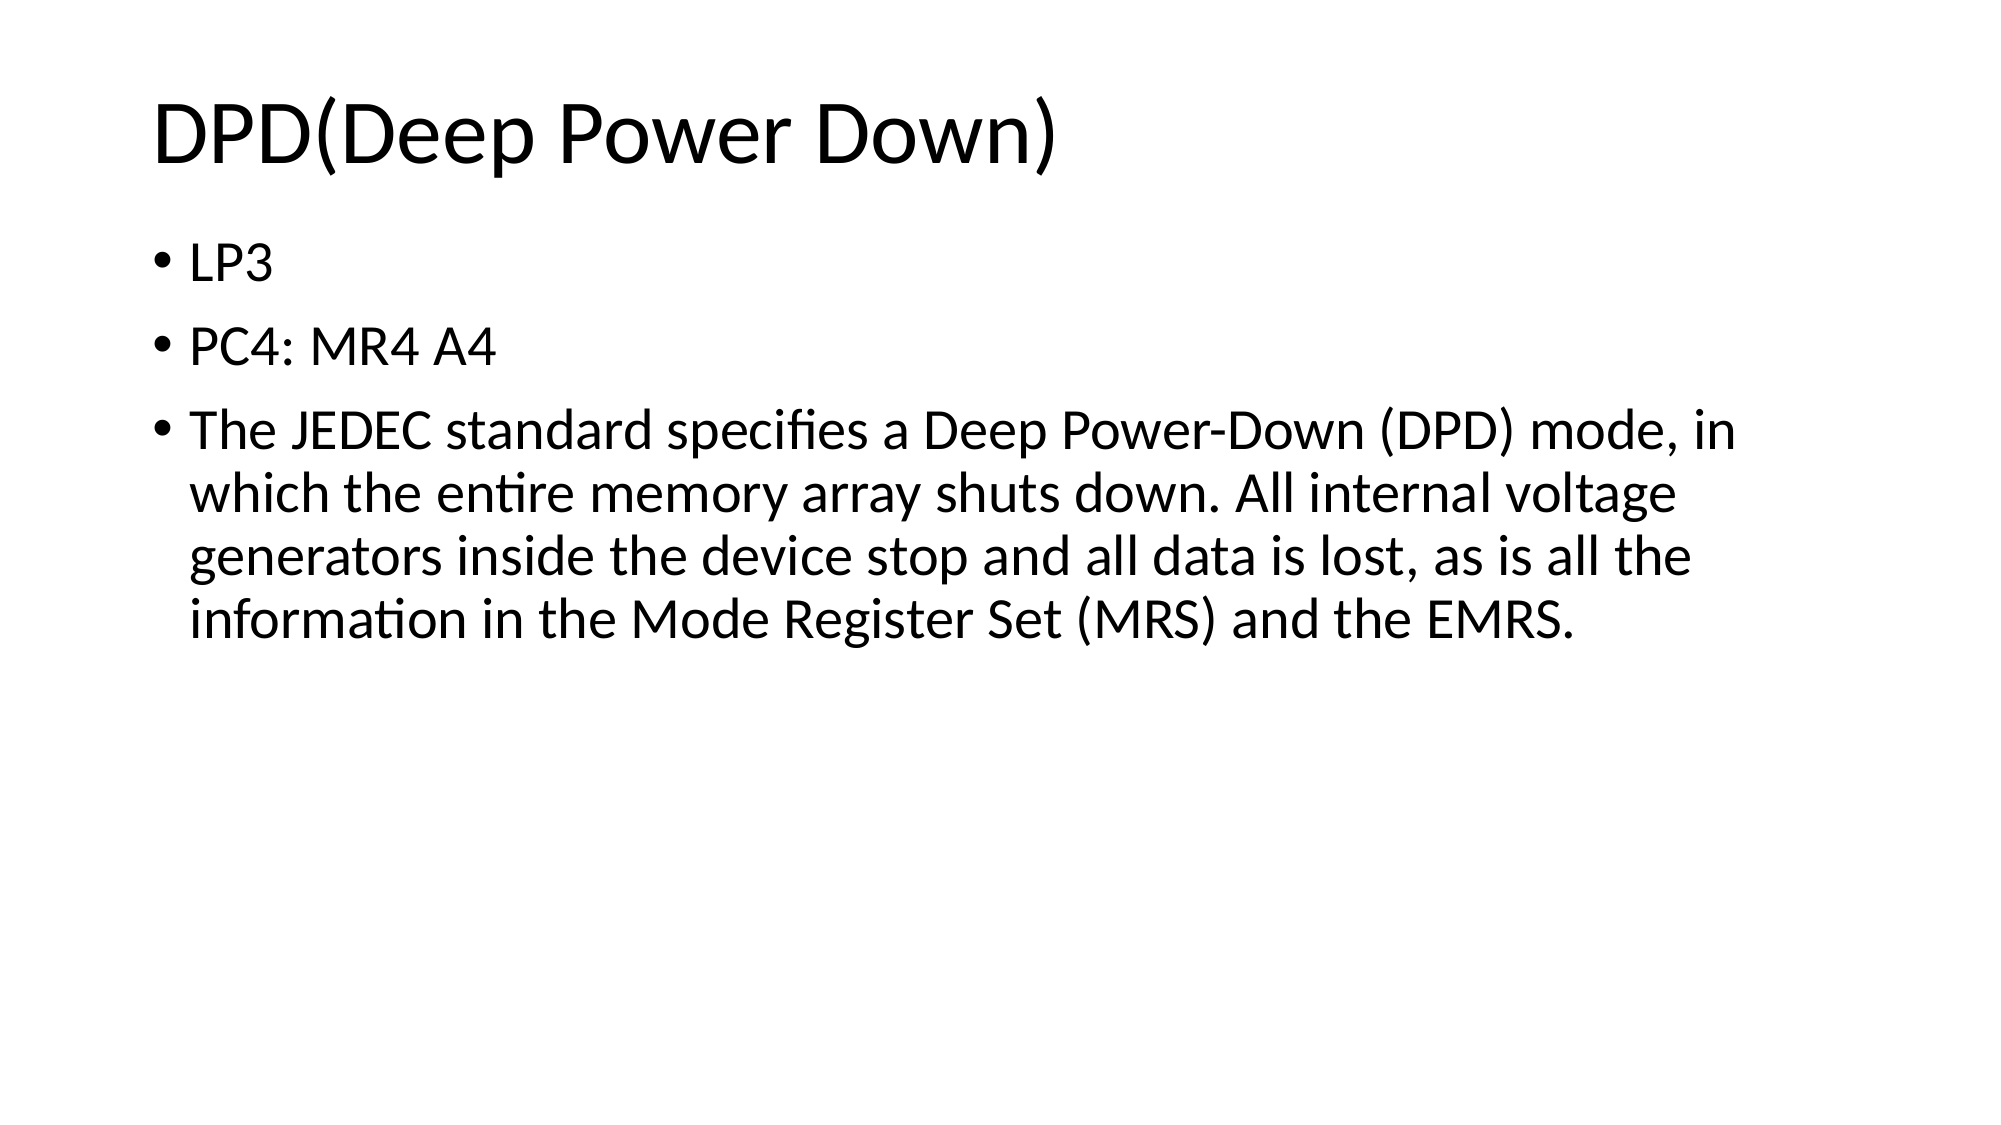

# DPD(Deep Power Down)
LP3
PC4: MR4 A4
The JEDEC standard specifies a Deep Power-Down (DPD) mode, in which the entire memory array shuts down. All internal voltage generators inside the device stop and all data is lost, as is all the information in the Mode Register Set (MRS) and the EMRS.